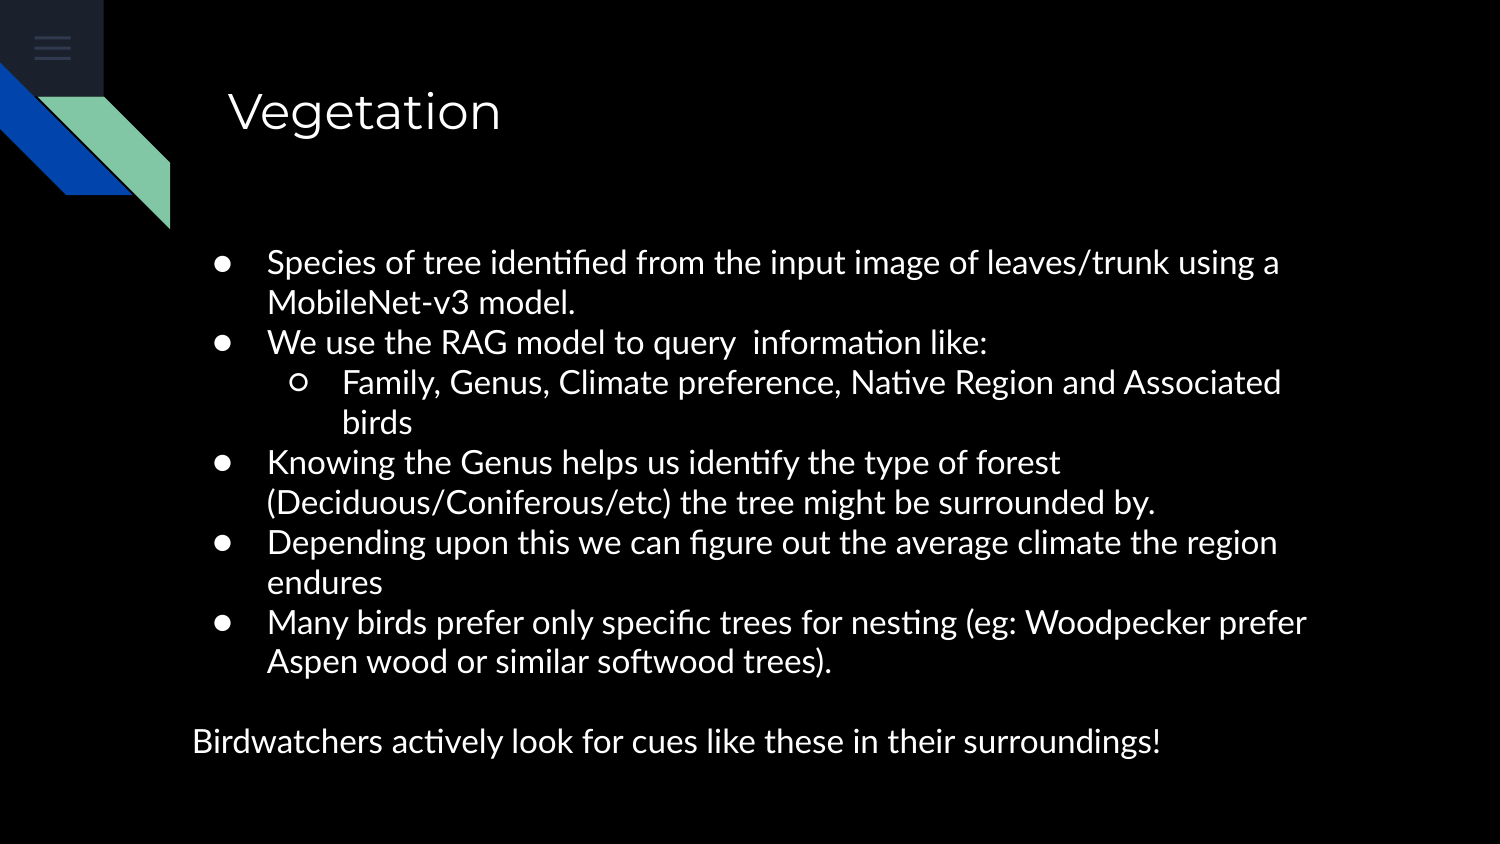

# Vegetation
Species of tree identified from the input image of leaves/trunk using a MobileNet-v3 model.
We use the RAG model to query  information like:
Family, Genus, Climate preference, Native Region and Associated birds
Knowing the Genus helps us identify the type of forest (Deciduous/Coniferous/etc) the tree might be surrounded by.
Depending upon this we can figure out the average climate the region endures
Many birds prefer only specific trees for nesting (eg: Woodpecker prefer Aspen wood or similar softwood trees).

Birdwatchers actively look for cues like these in their surroundings!